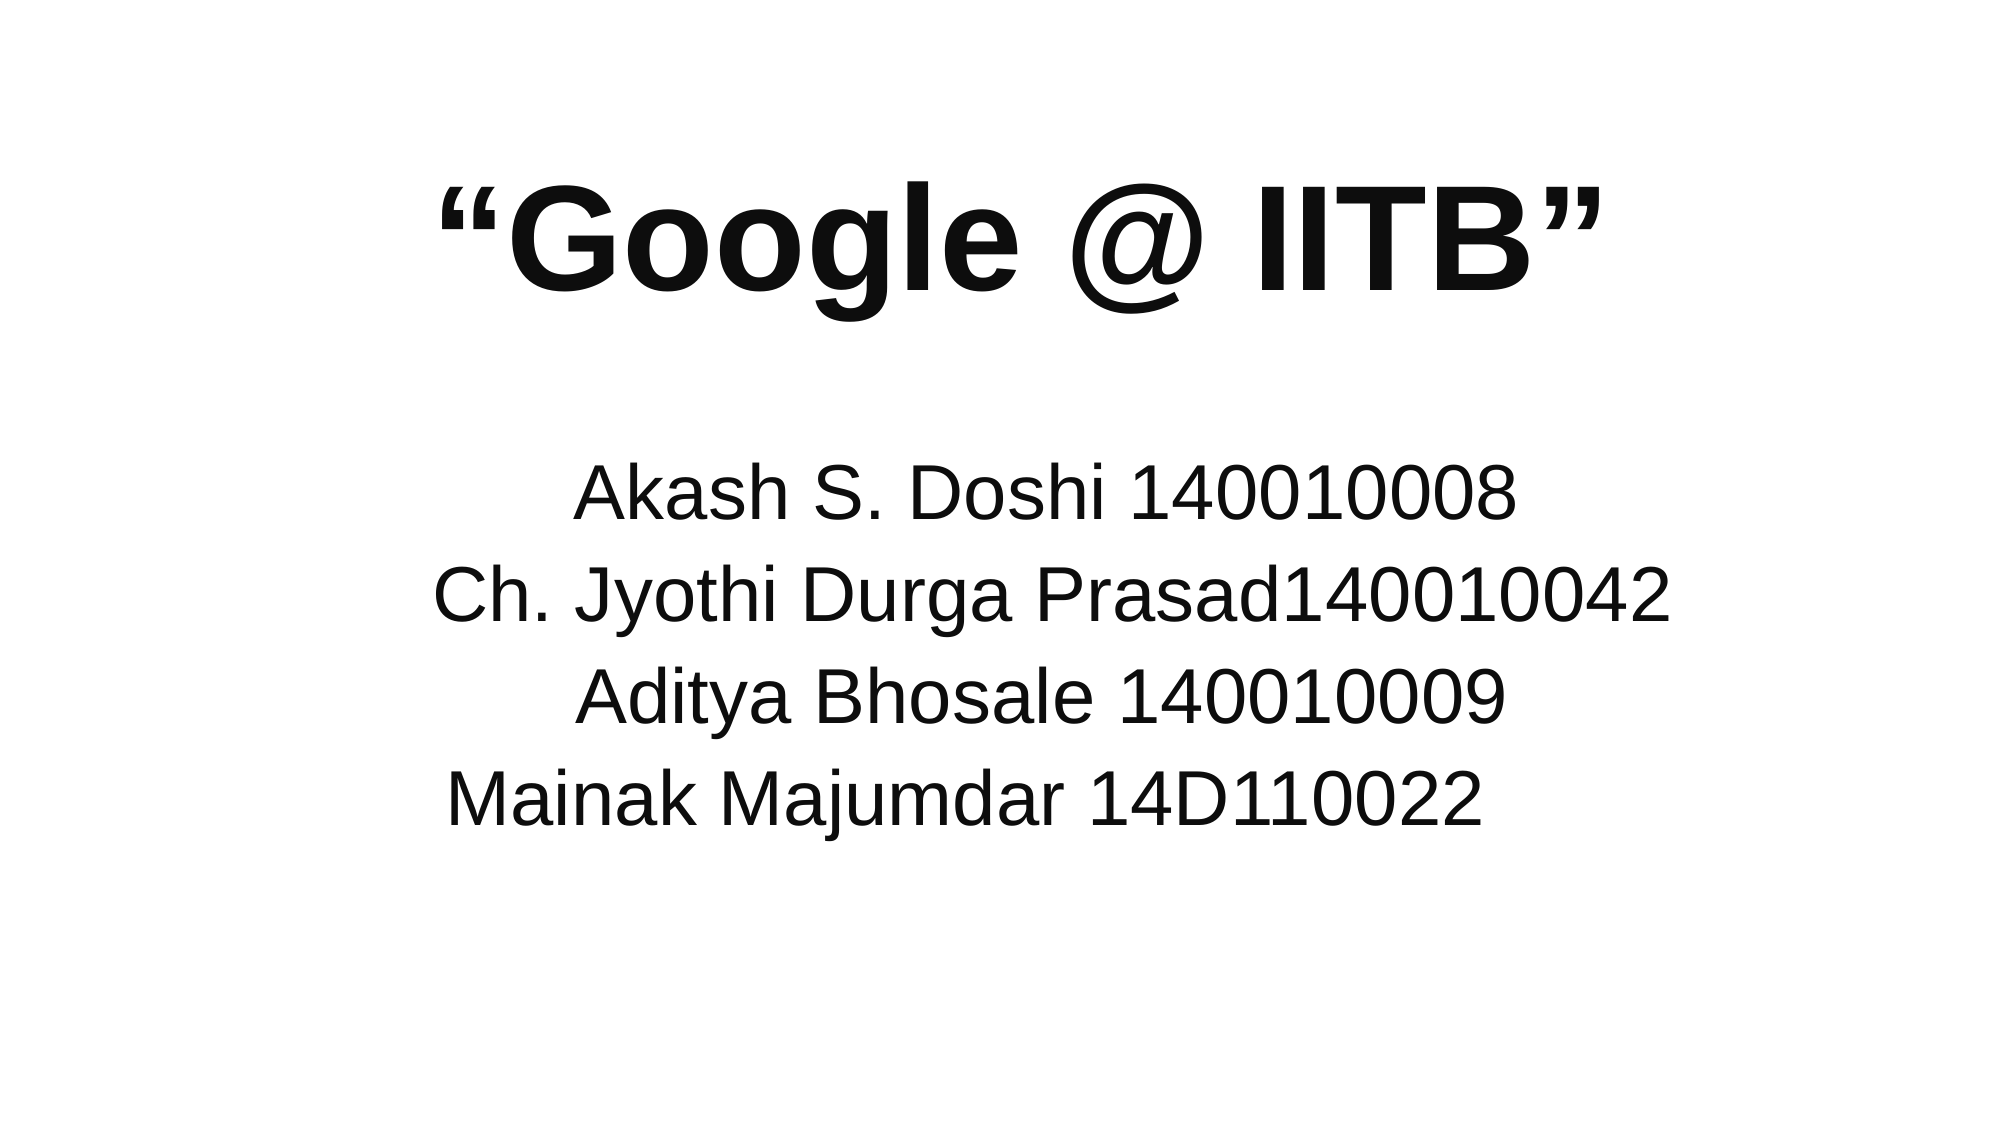

# “Google @ IITB”

 Akash S. Doshi 140010008
Ch. Jyothi Durga Prasad140010042
Aditya Bhosale 140010009
Mainak Majumdar 14D110022